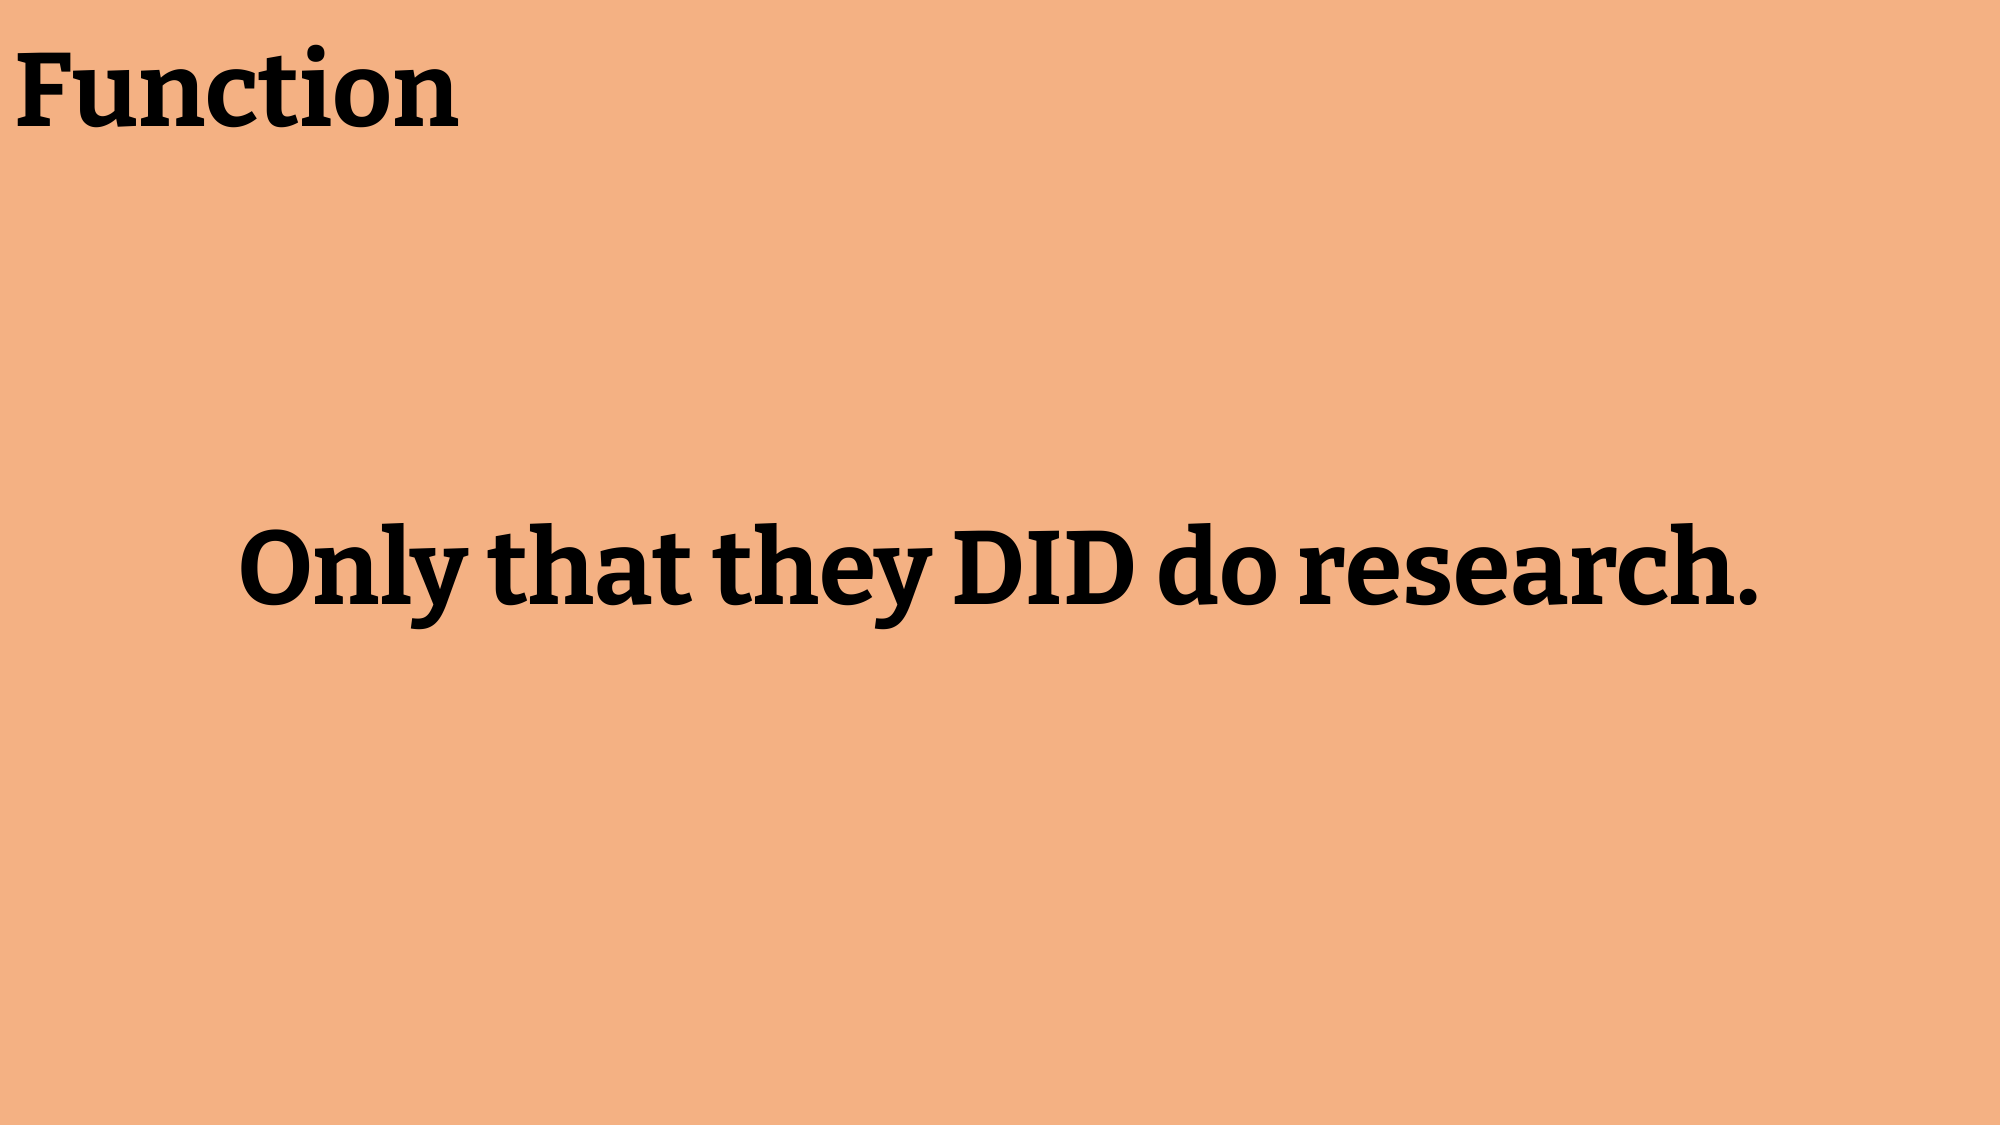

Function

Only that they DID do research.